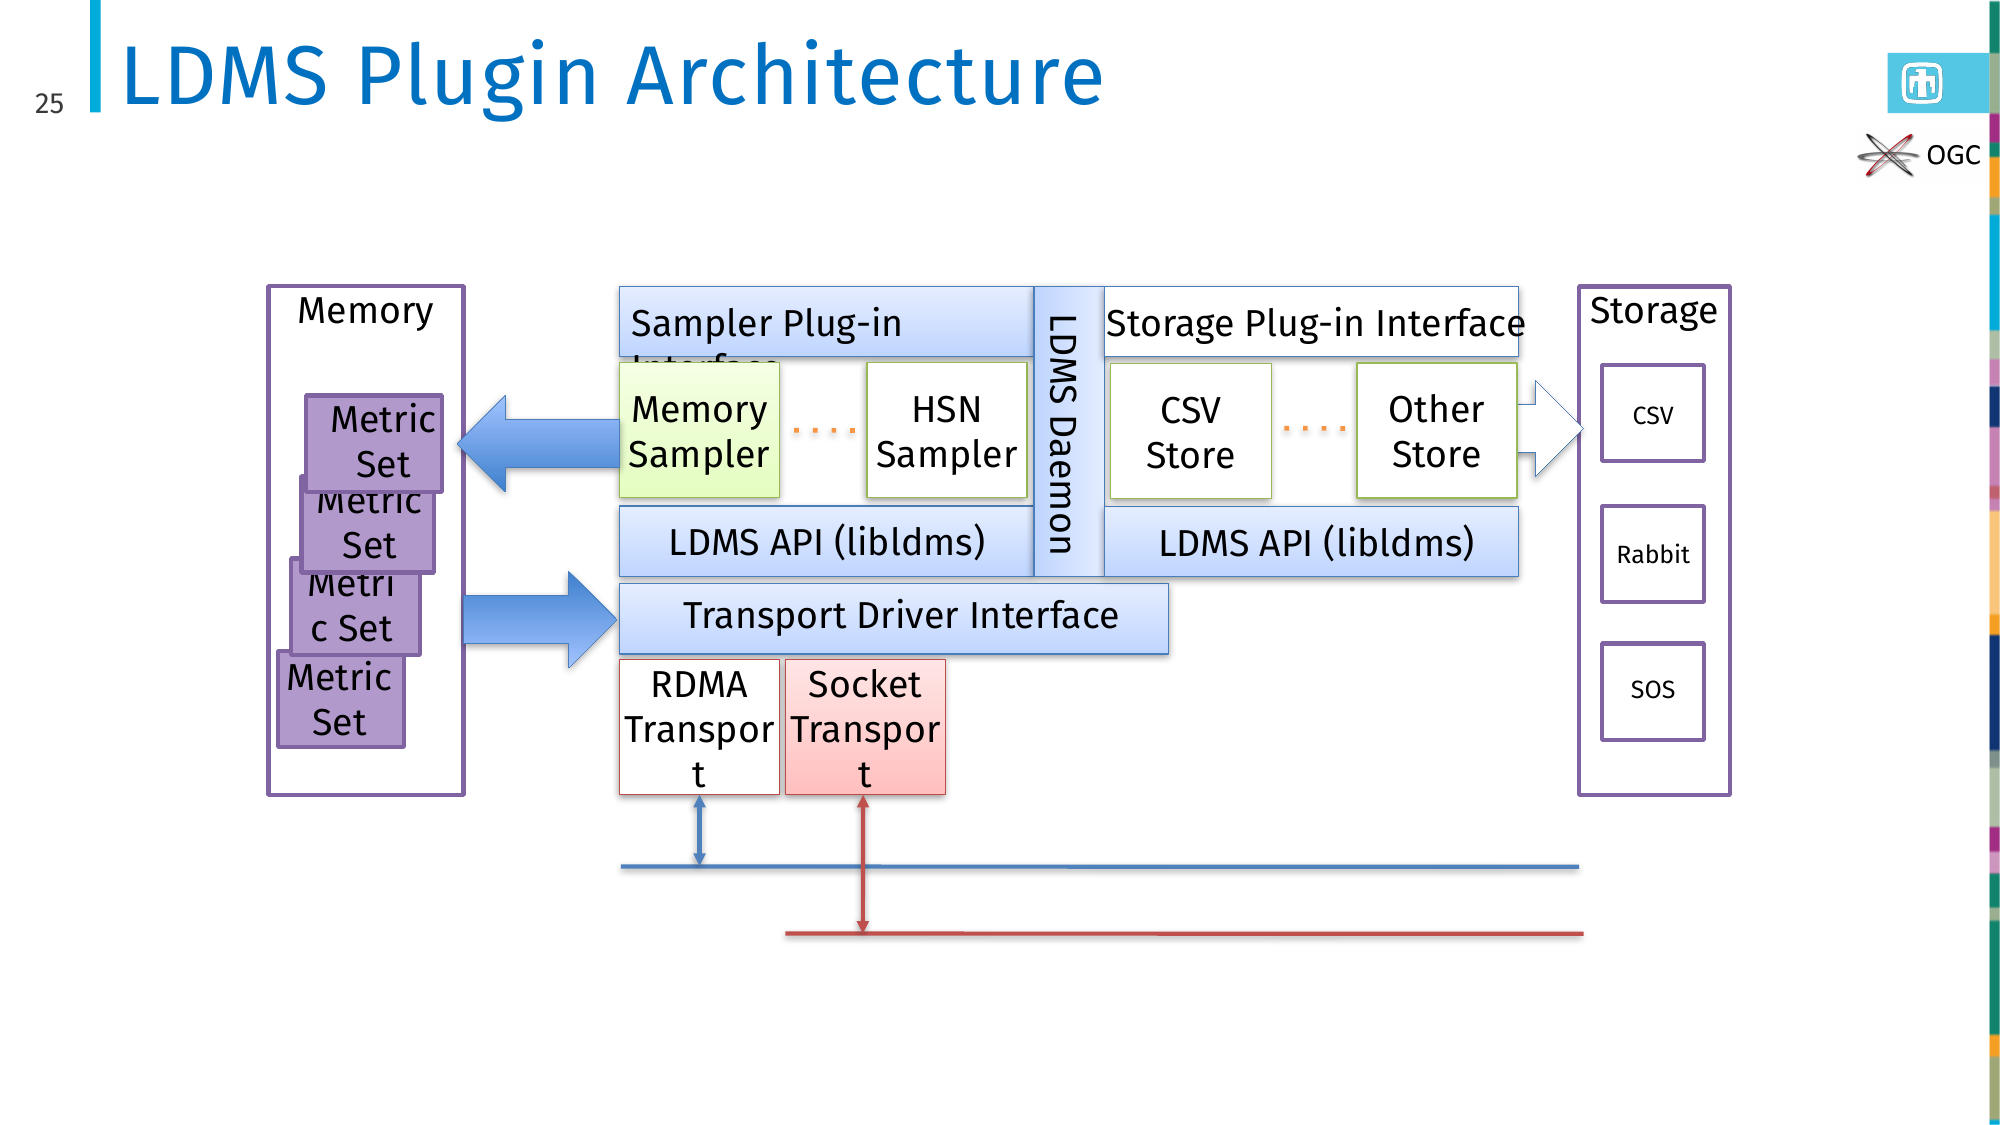

# LDMS Plugin Architecture
25

Memory

LDMS Daemon

Storage
Sampler Plug-in Interface
Storage Plug-in Interface

HSN Sampler

Other
Store

CSV

Memory Sampler
CSV
Store

LDMS API (libldms)

Rabbit

LDMS API (libldms)

Transport Driver Interface

SOS

RDMA Transport

Socket Transport

Metric Set

Metric Set

Metric Set

Metric Set